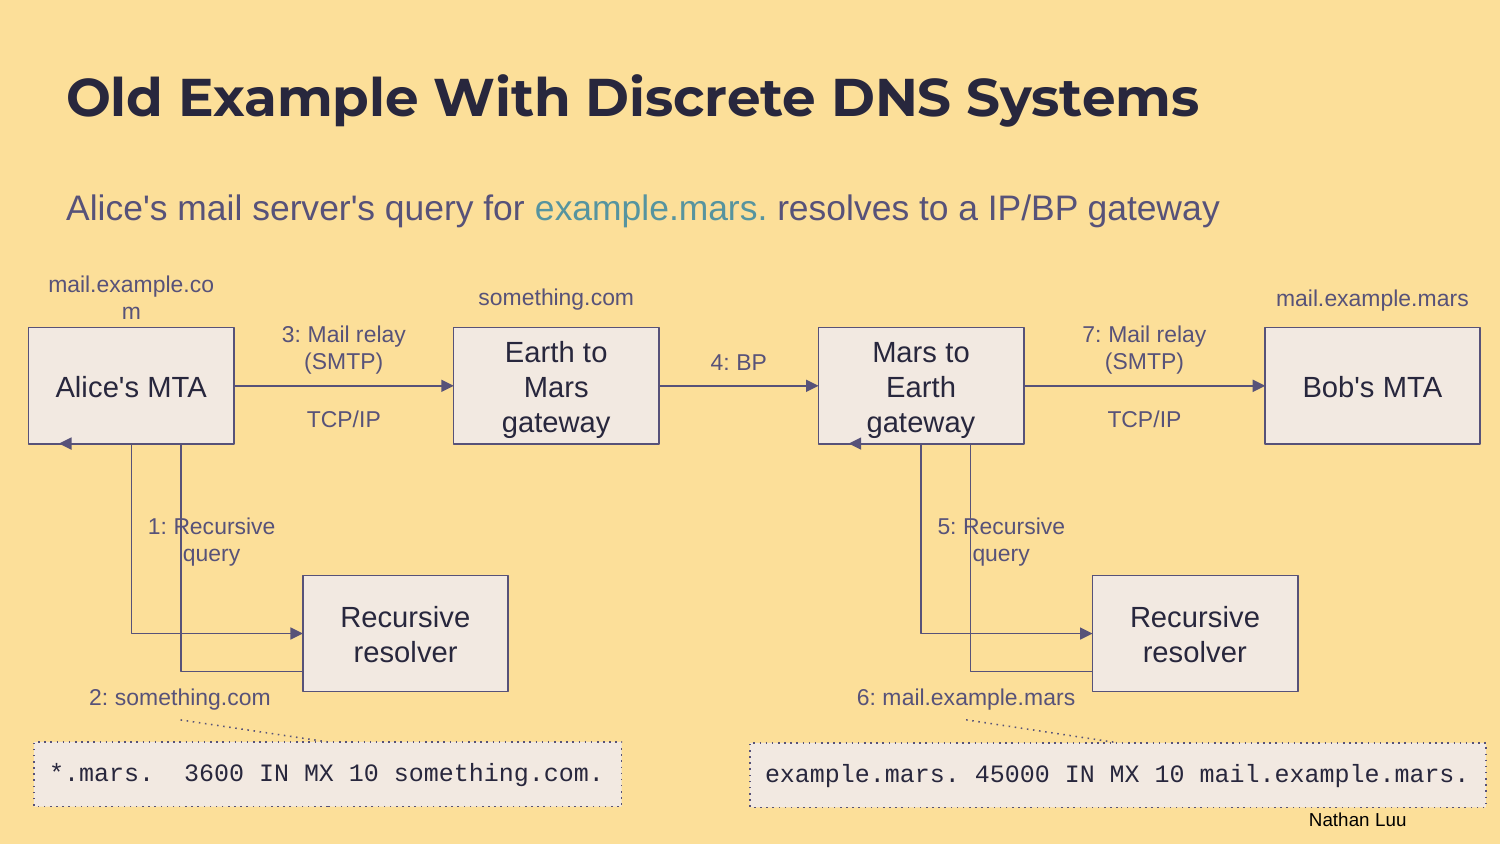

# Old Example With Discrete DNS Systems
Alice's mail server's query for example.mars. resolves to a IP/BP gateway
something.com
mail.example.com
mail.example.mars
7: Mail relay (SMTP)
3: Mail relay (SMTP)
Earth to Mars gateway
Mars to Earth gateway
Alice's MTA
Bob's MTA
4: BP
TCP/IP
TCP/IP
1: Recursive query
5: Recursive query
Recursive resolver
Recursive resolver
2: something.com
6: mail.example.mars
*.mars.  3600 IN MX 10 something.com.
example.mars. 45000 IN MX 10 mail.example.mars.
Nathan Luu